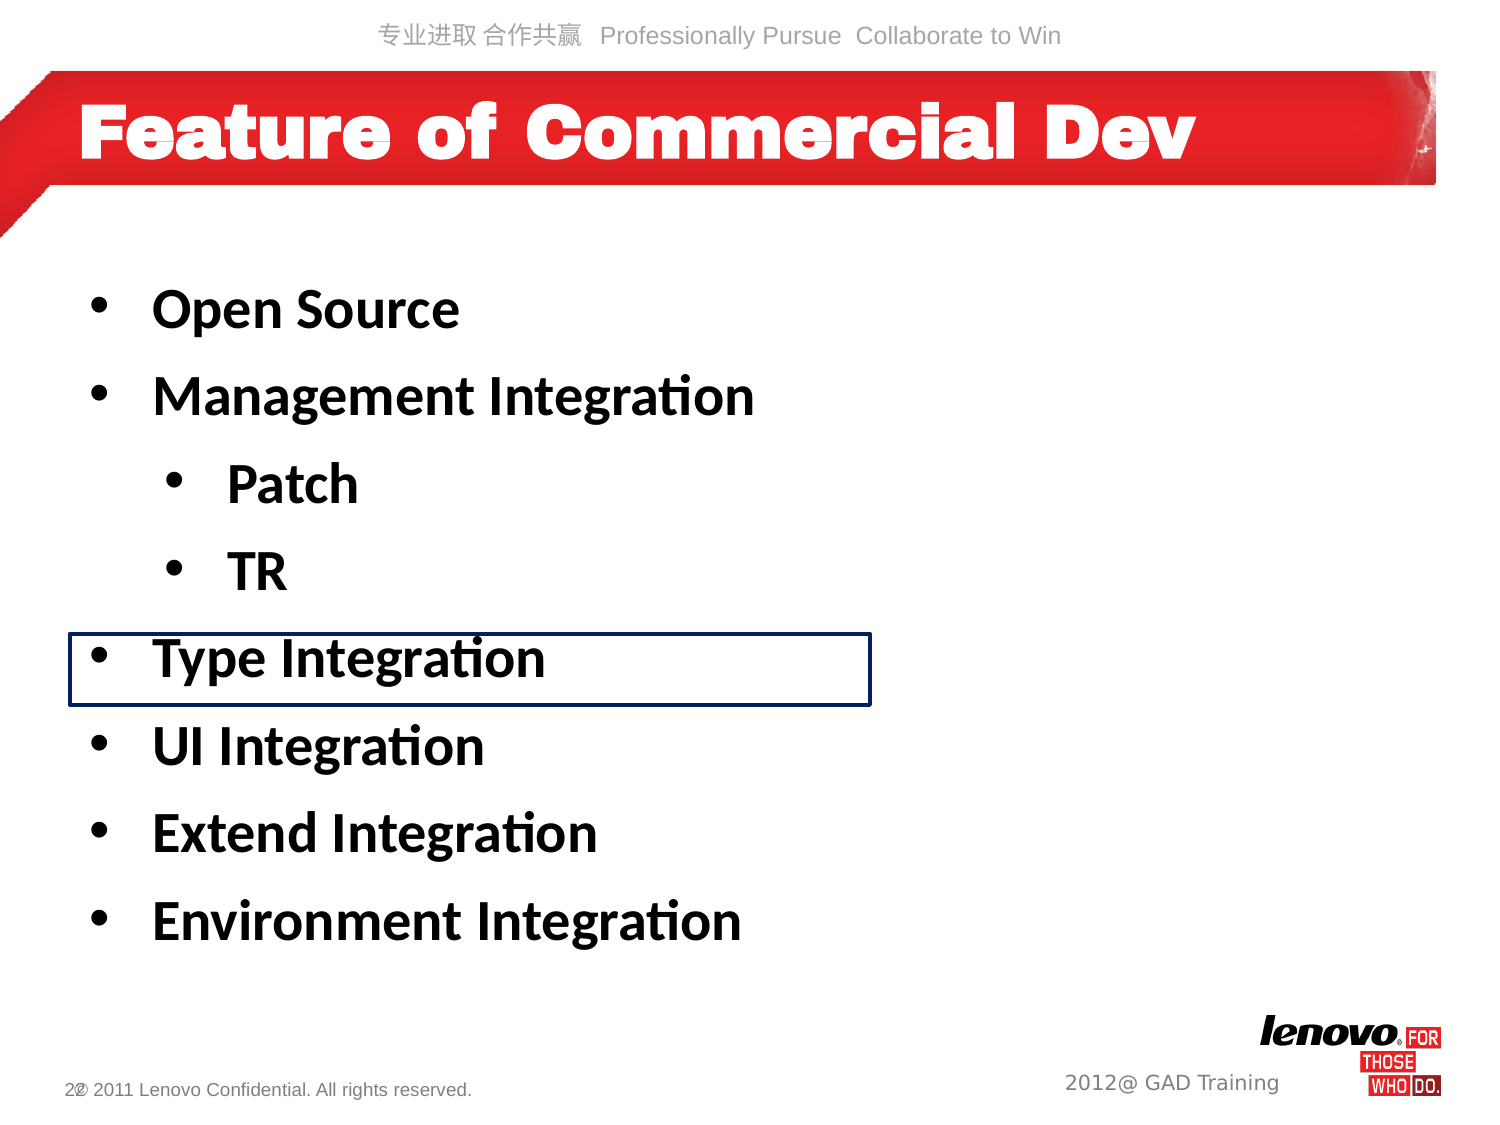

# Feature of Commercial Dev
Open Source
Management Integration
Patch
TR
Type Integration
UI Integration
Extend Integration
Environment Integration